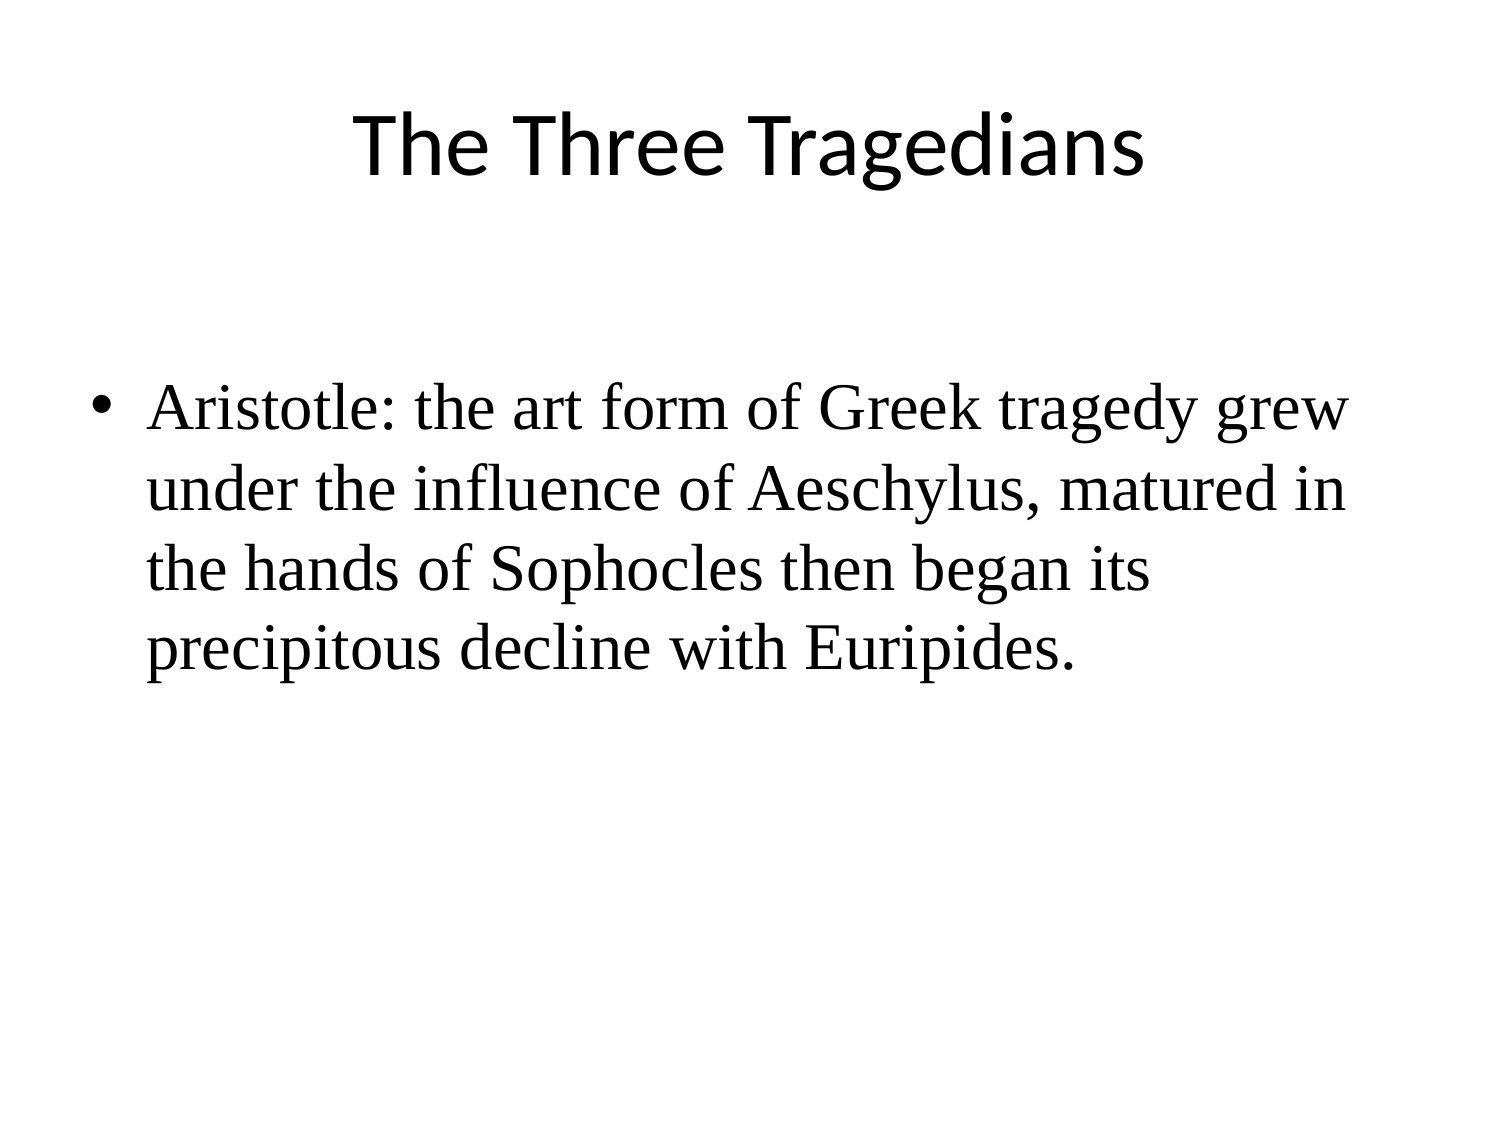

# The Three Tragedians

Aristotle: the art form of Greek tragedy grew under the influence of Aeschylus, matured in the hands of Sophocles then began its precipitous decline with Euripides.